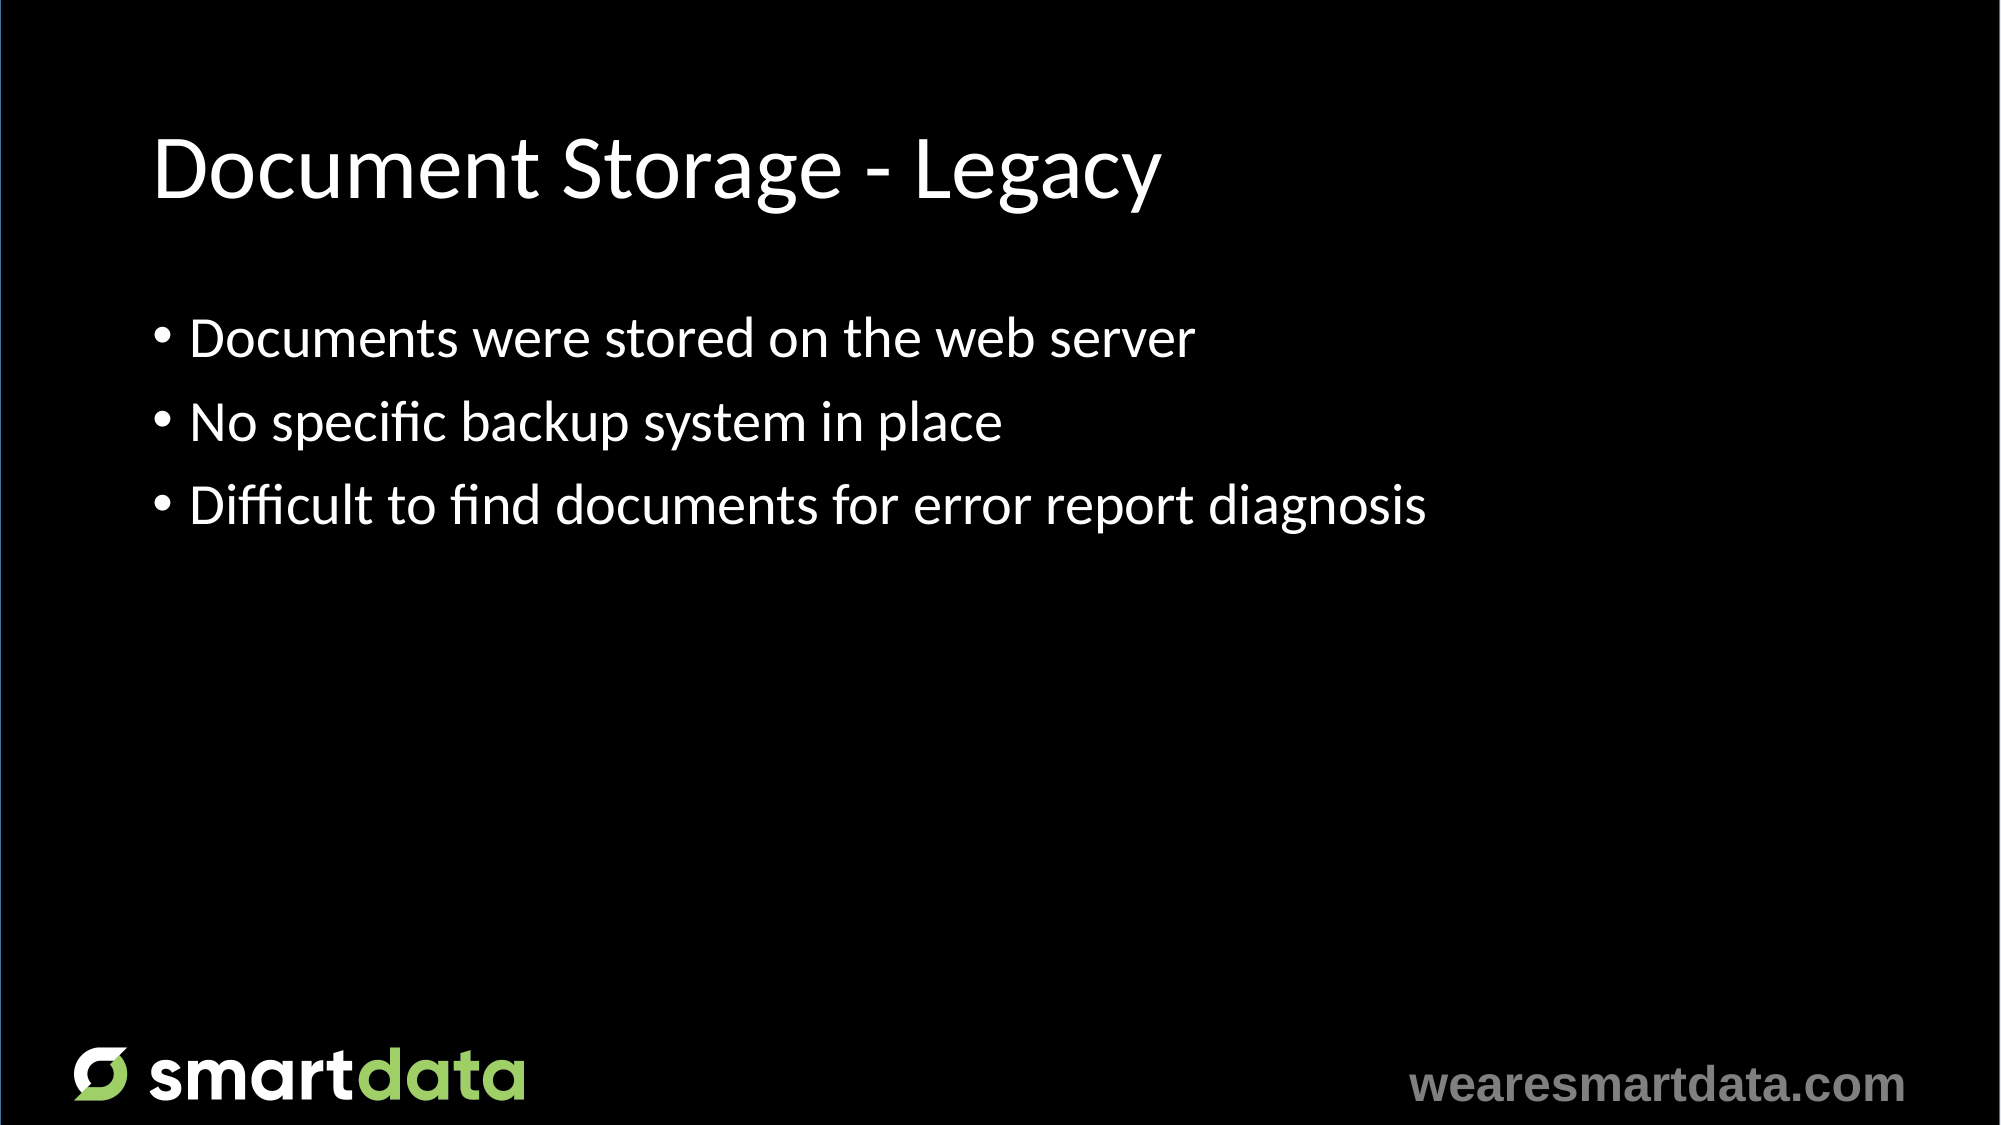

# Document Storage - Legacy
Documents were stored on the web server
No specific backup system in place
Difficult to find documents for error report diagnosis